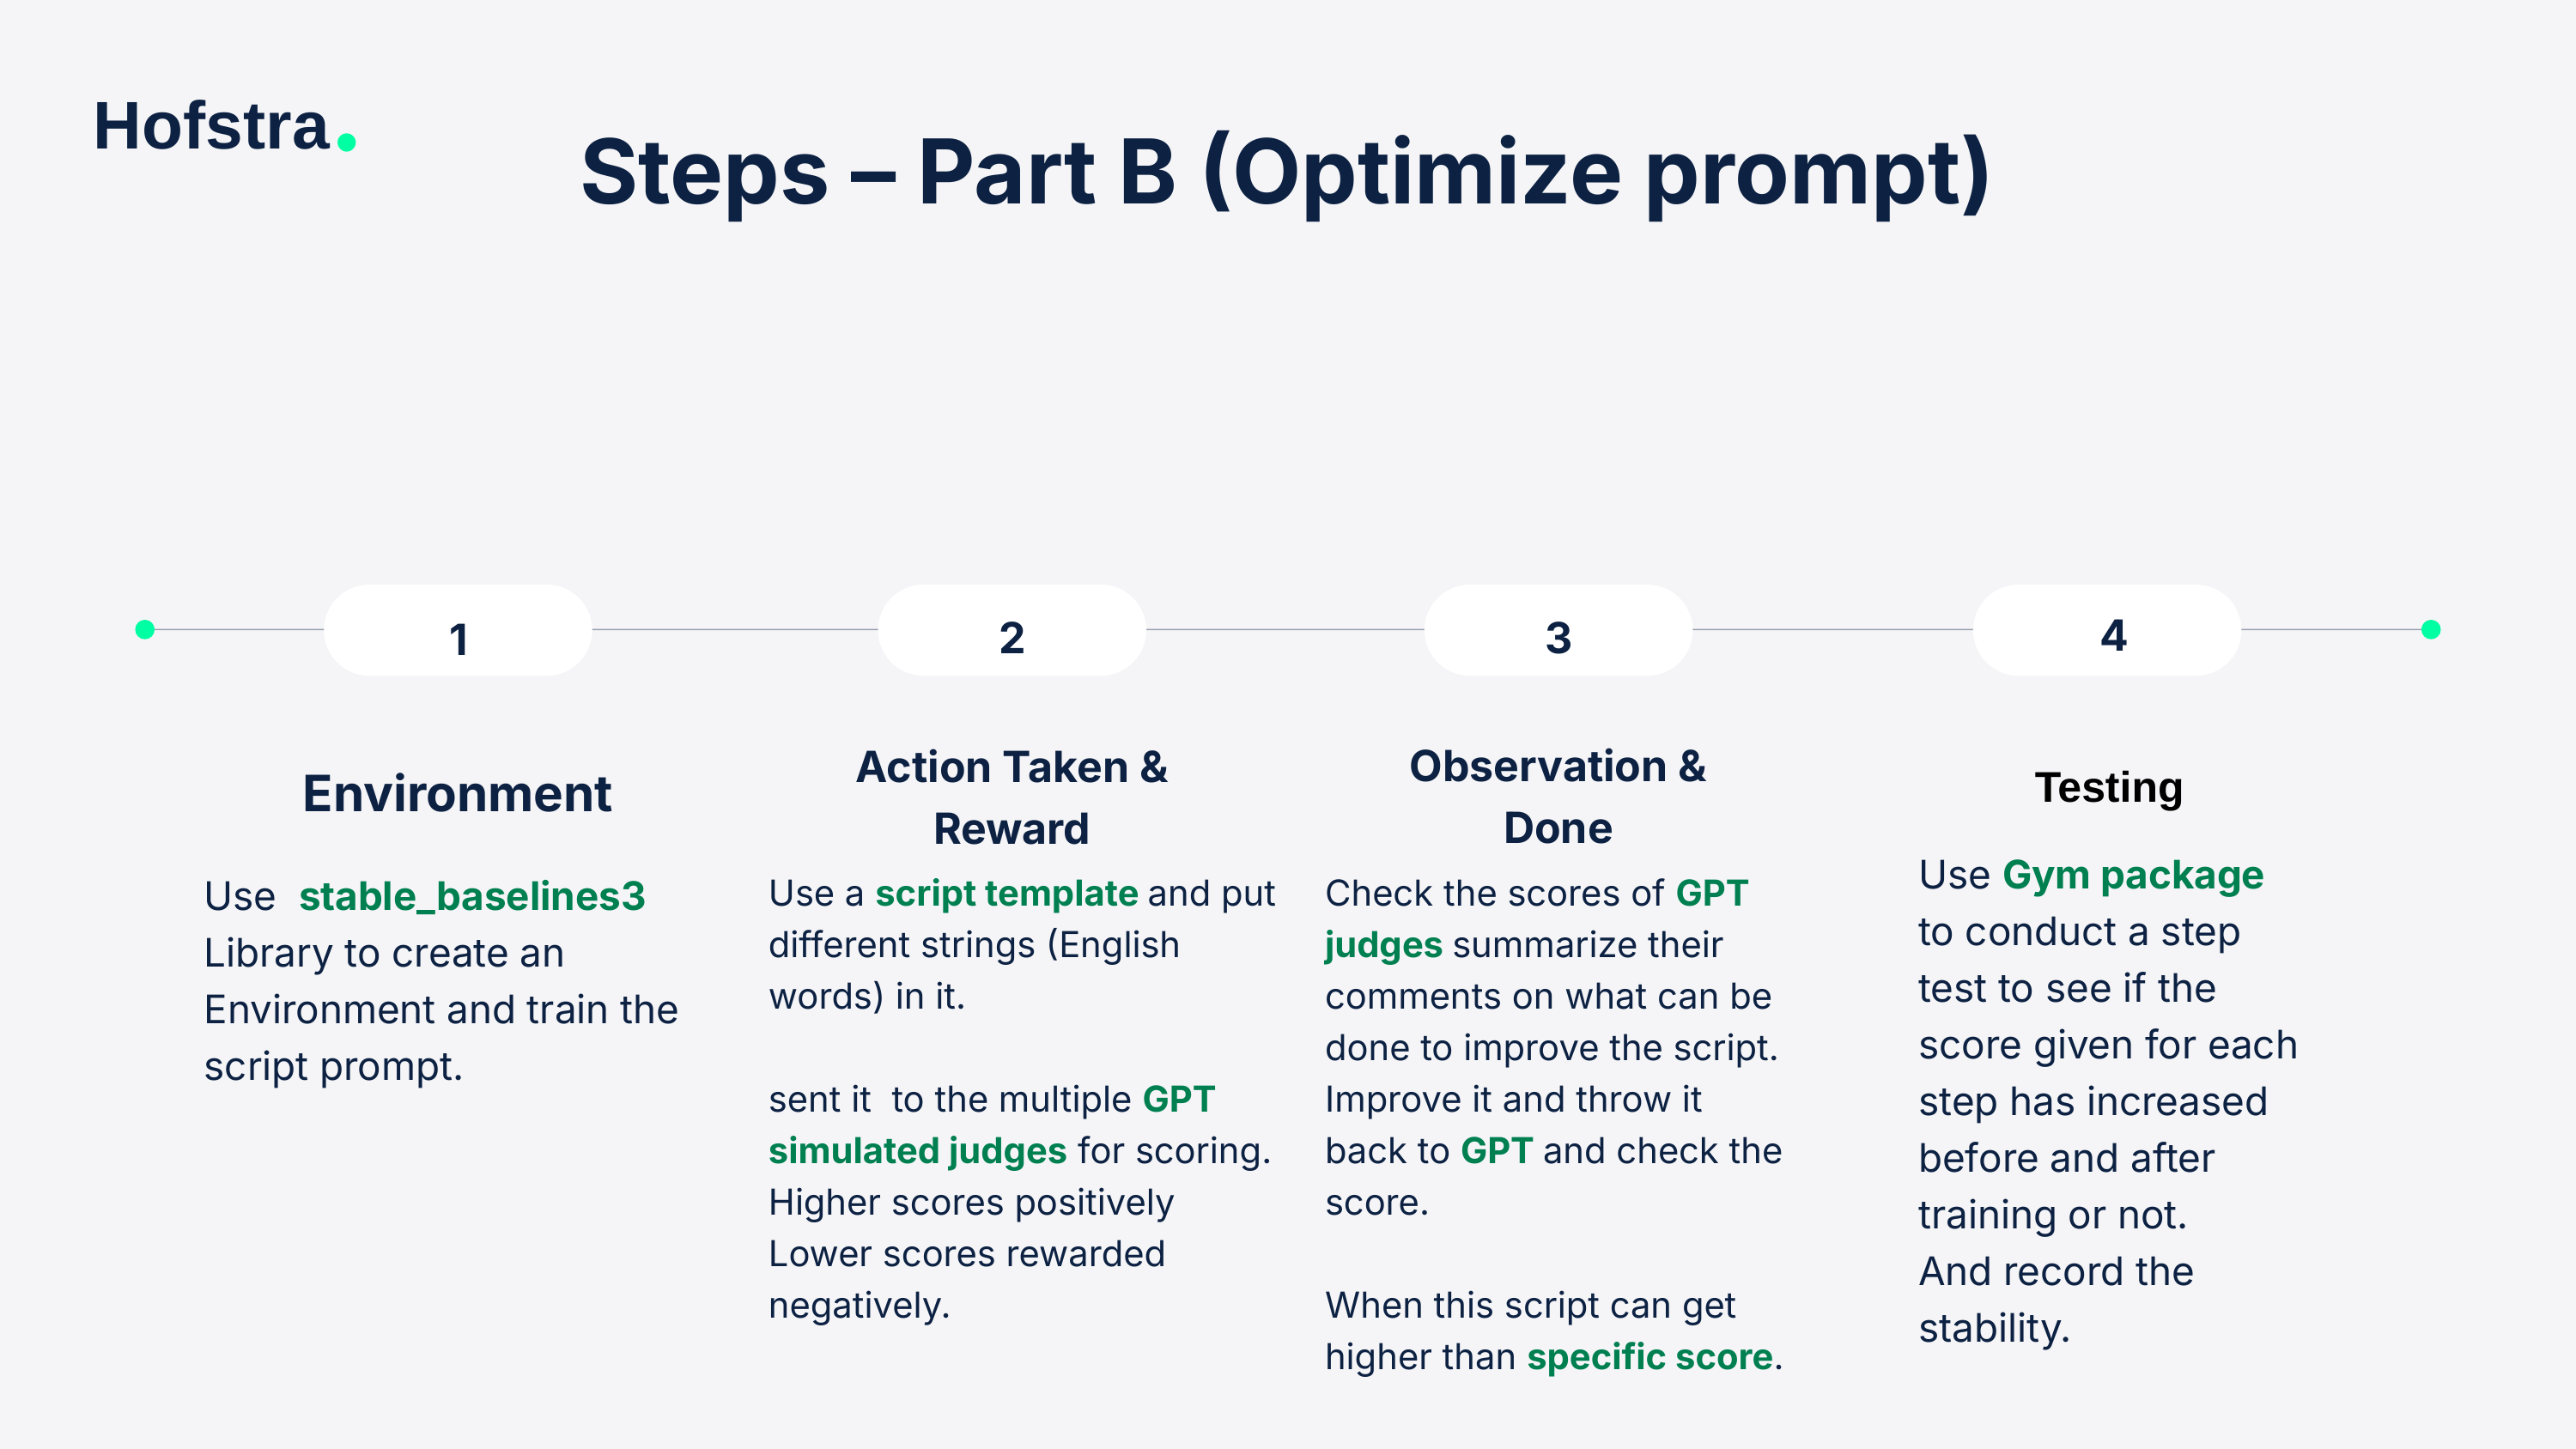

Hofstra
•
Steps – Part B (Optimize prompt)

1

2

3

4

Observation &
Done
Action Taken &
Reward

Environment
Testing
Use Gym package to conduct a step test to see if the score given for each step has increased before and after training or not.
And record the stability.
Use  stable_baselines3 Library to create an Environment and train the script prompt.
Use a script template and put different strings (English words) in it.

sent it  to the multiple GPT simulated judges for scoring. Higher scores positively
Lower scores rewarded negatively.
Check the scores of GPT judges summarize their comments on what can be done to improve the script.
Improve it and throw it back to GPT and check the score.

When this script can get higher than specific score.